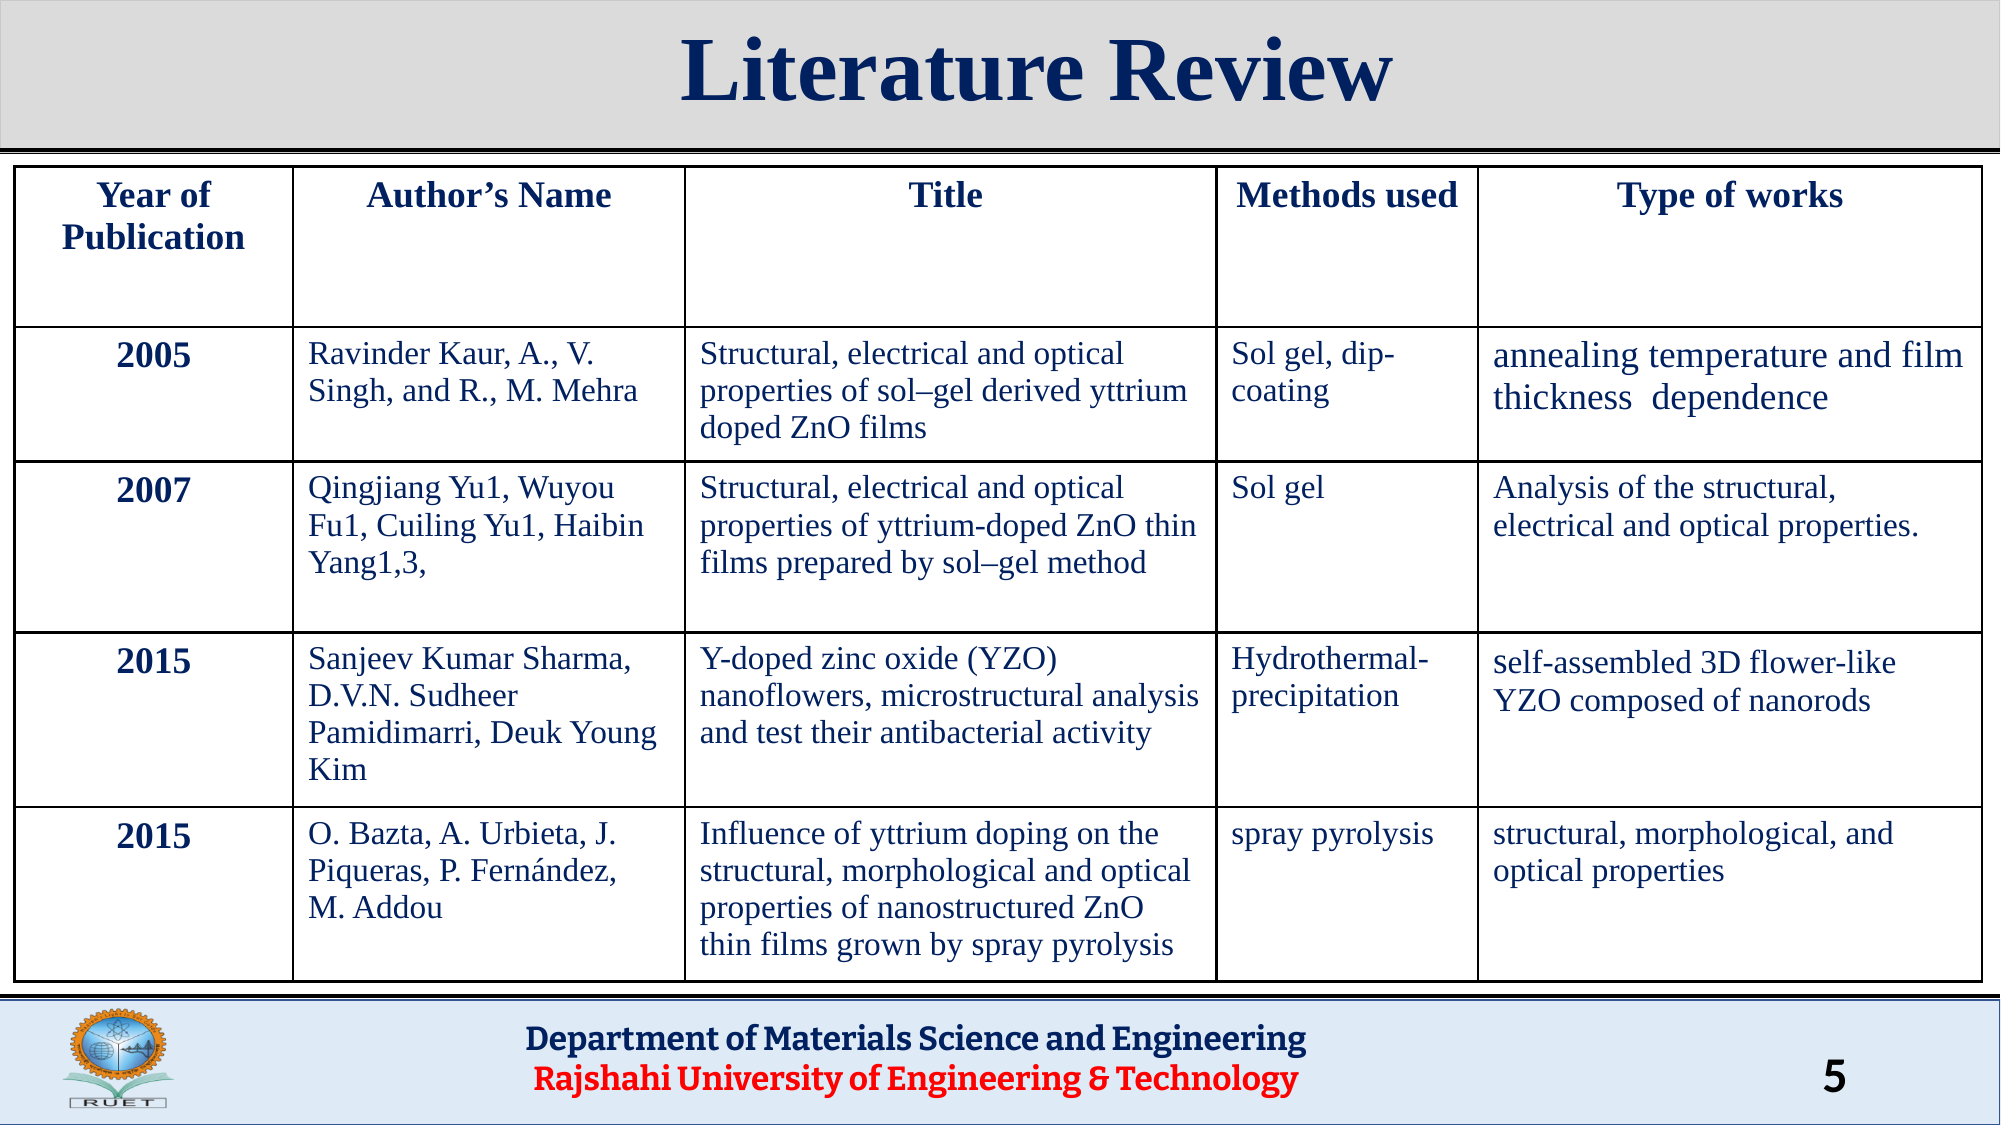

# Literature Review
| Year of Publication | Author’s Name | Title | Methods used | Type of works |
| --- | --- | --- | --- | --- |
| 2005 | Ravinder Kaur, A., V. Singh, and R., M. Mehra | Structural, electrical and optical properties of sol–gel derived yttrium doped ZnO films | Sol gel, dip-coating | annealing temperature and film thickness dependence |
| 2007 | Qingjiang Yu1, Wuyou Fu1, Cuiling Yu1, Haibin Yang1,3, | Structural, electrical and optical properties of yttrium-doped ZnO thin films prepared by sol–gel method | Sol gel | Analysis of the structural, electrical and optical properties. |
| 2015 | Sanjeev Kumar Sharma, D.V.N. Sudheer Pamidimarri, Deuk Young Kim | Y-doped zinc oxide (YZO) nanoflowers, microstructural analysis and test their antibacterial activity | Hydrothermal-precipitation | self-assembled 3D flower-like YZO composed of nanorods |
| 2015 | O. Bazta, A. Urbieta, J. Piqueras, P. Fernández, M. Addou | Influence of yttrium doping on the structural, morphological and optical properties of nanostructured ZnO thin films grown by spray pyrolysis | spray pyrolysis | structural, morphological, and optical properties |

5